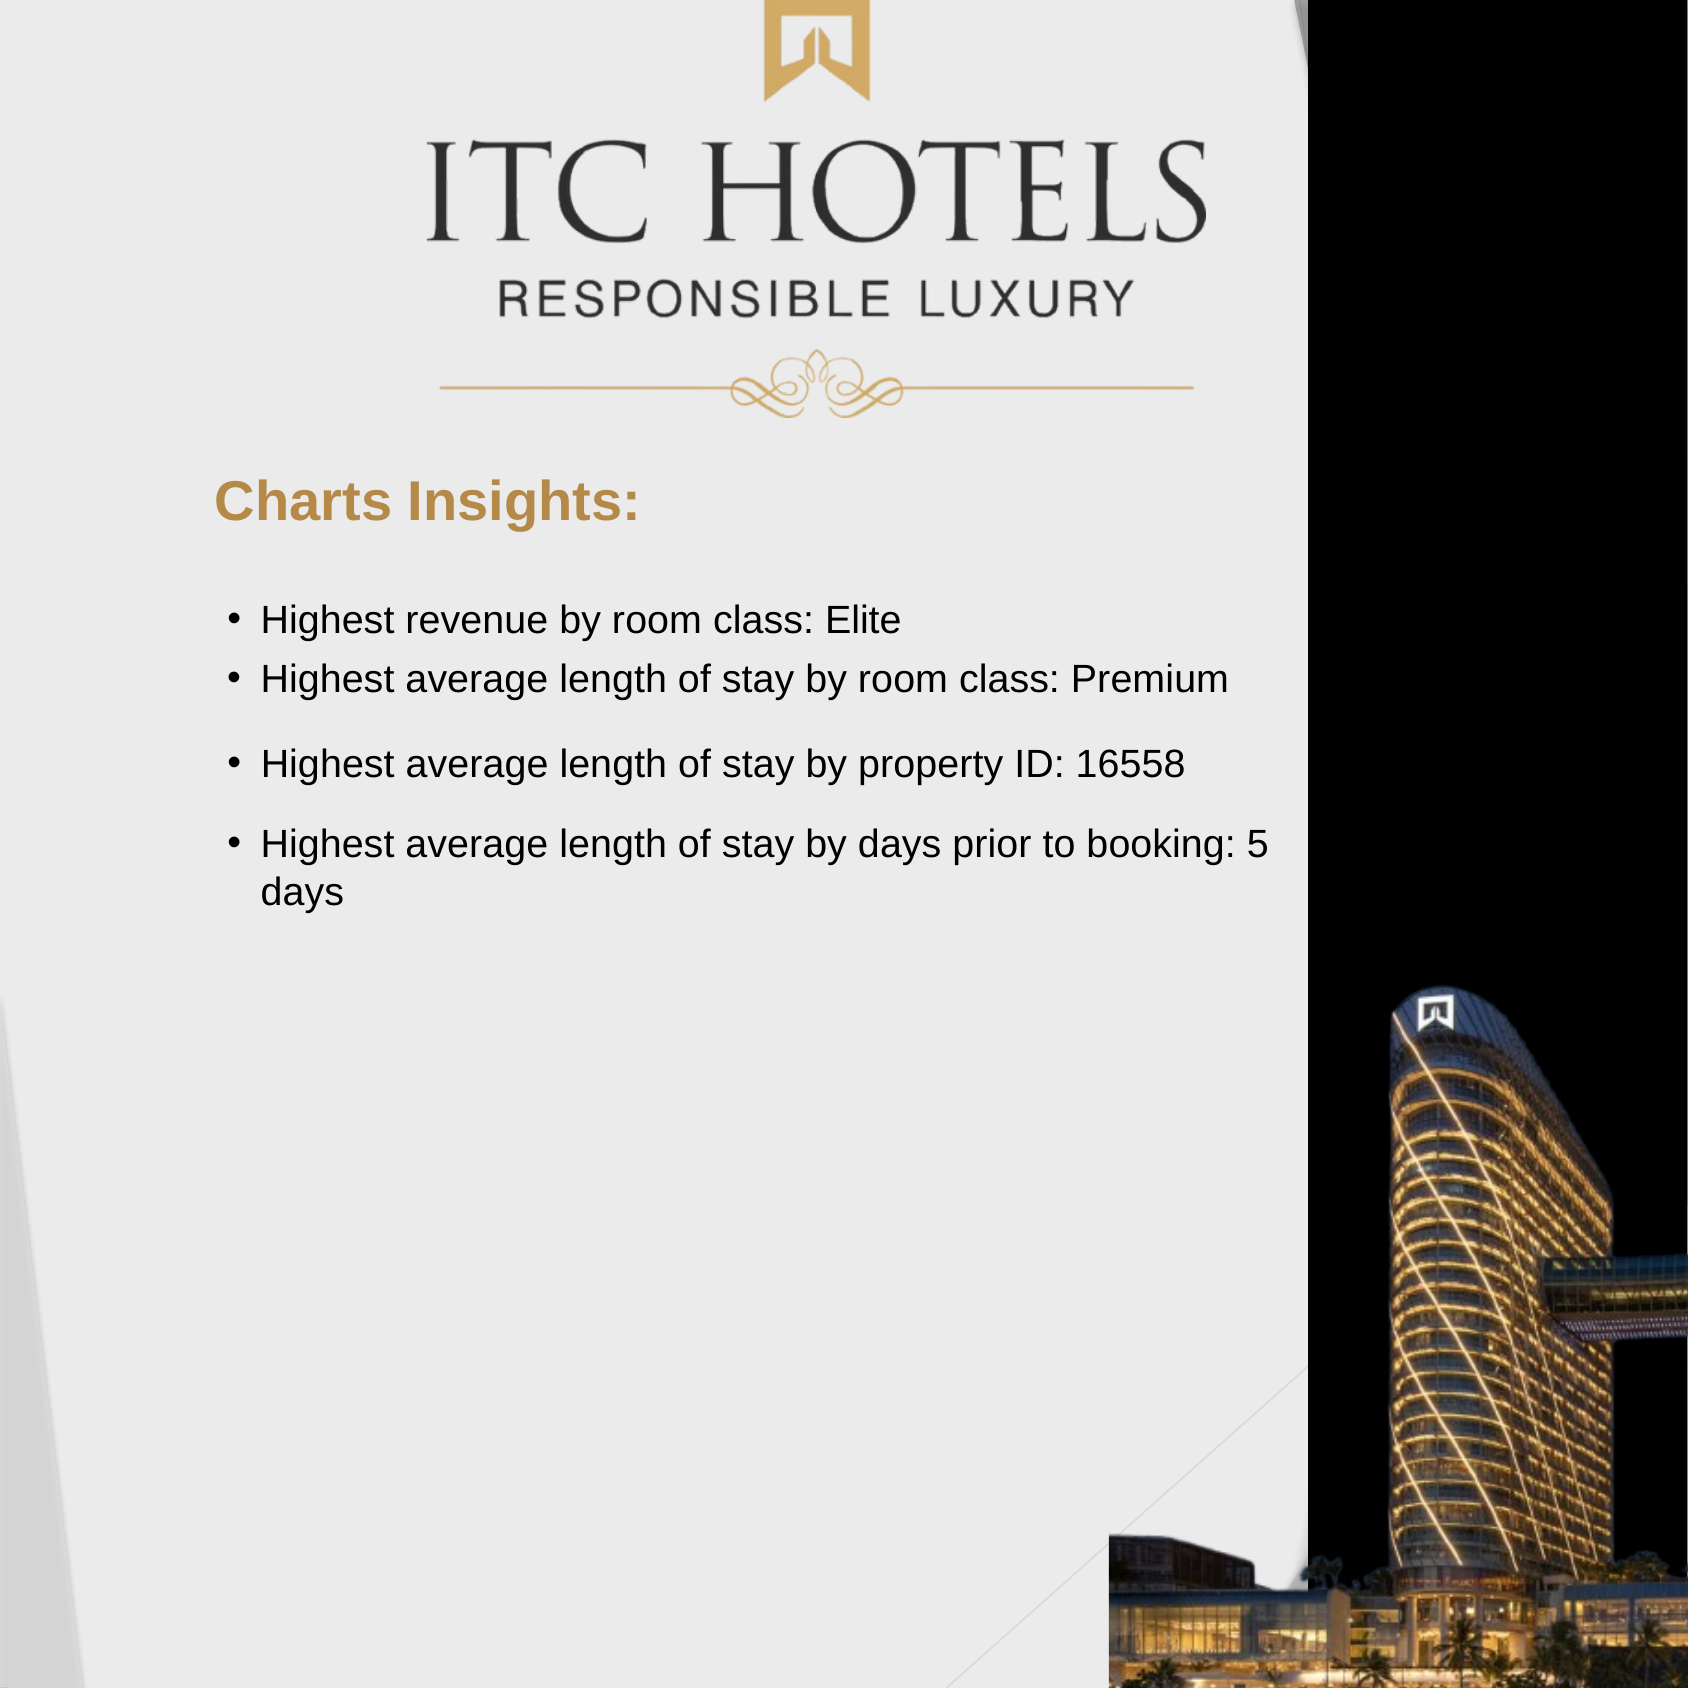

Charts Insights:
Highest revenue by room class: Elite
Highest average length of stay by room class: Premium
Highest average length of stay by property ID: 16558
Highest average length of stay by days prior to booking: 5 days